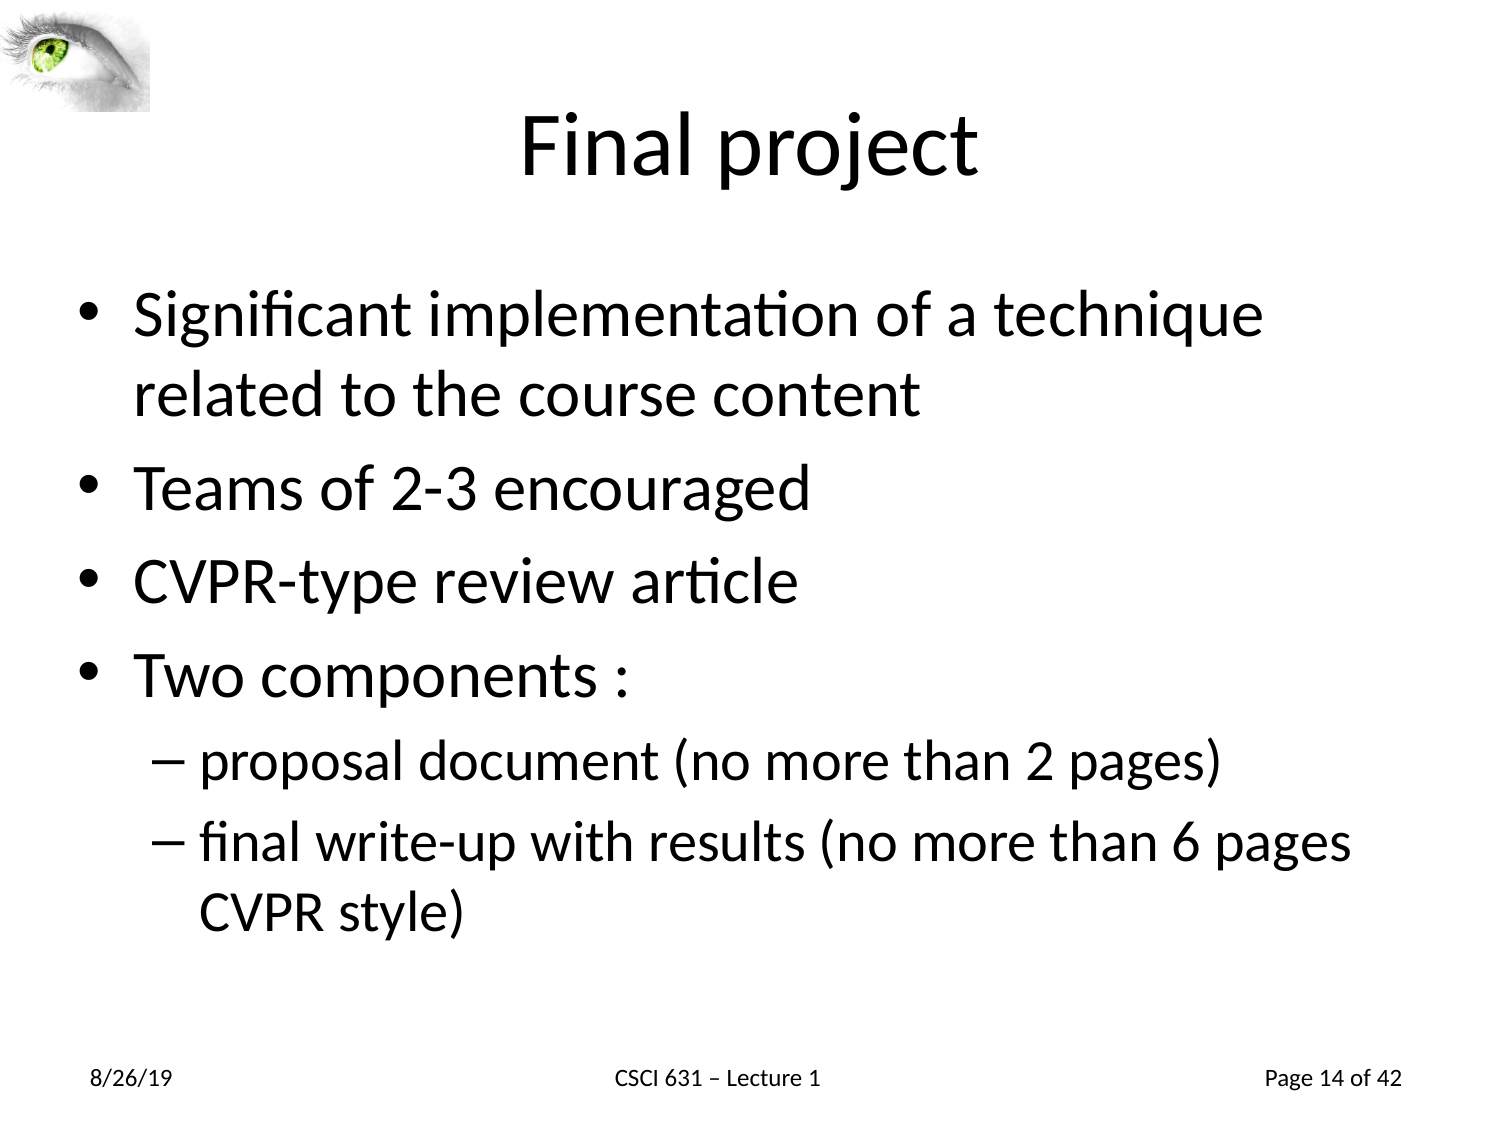

# Final project
Significant implementation of a technique related to the course content
Teams of 2-3 encouraged
CVPR-type review article
Two components :
proposal document (no more than 2 pages)
final write-up with results (no more than 6 pages CVPR style)